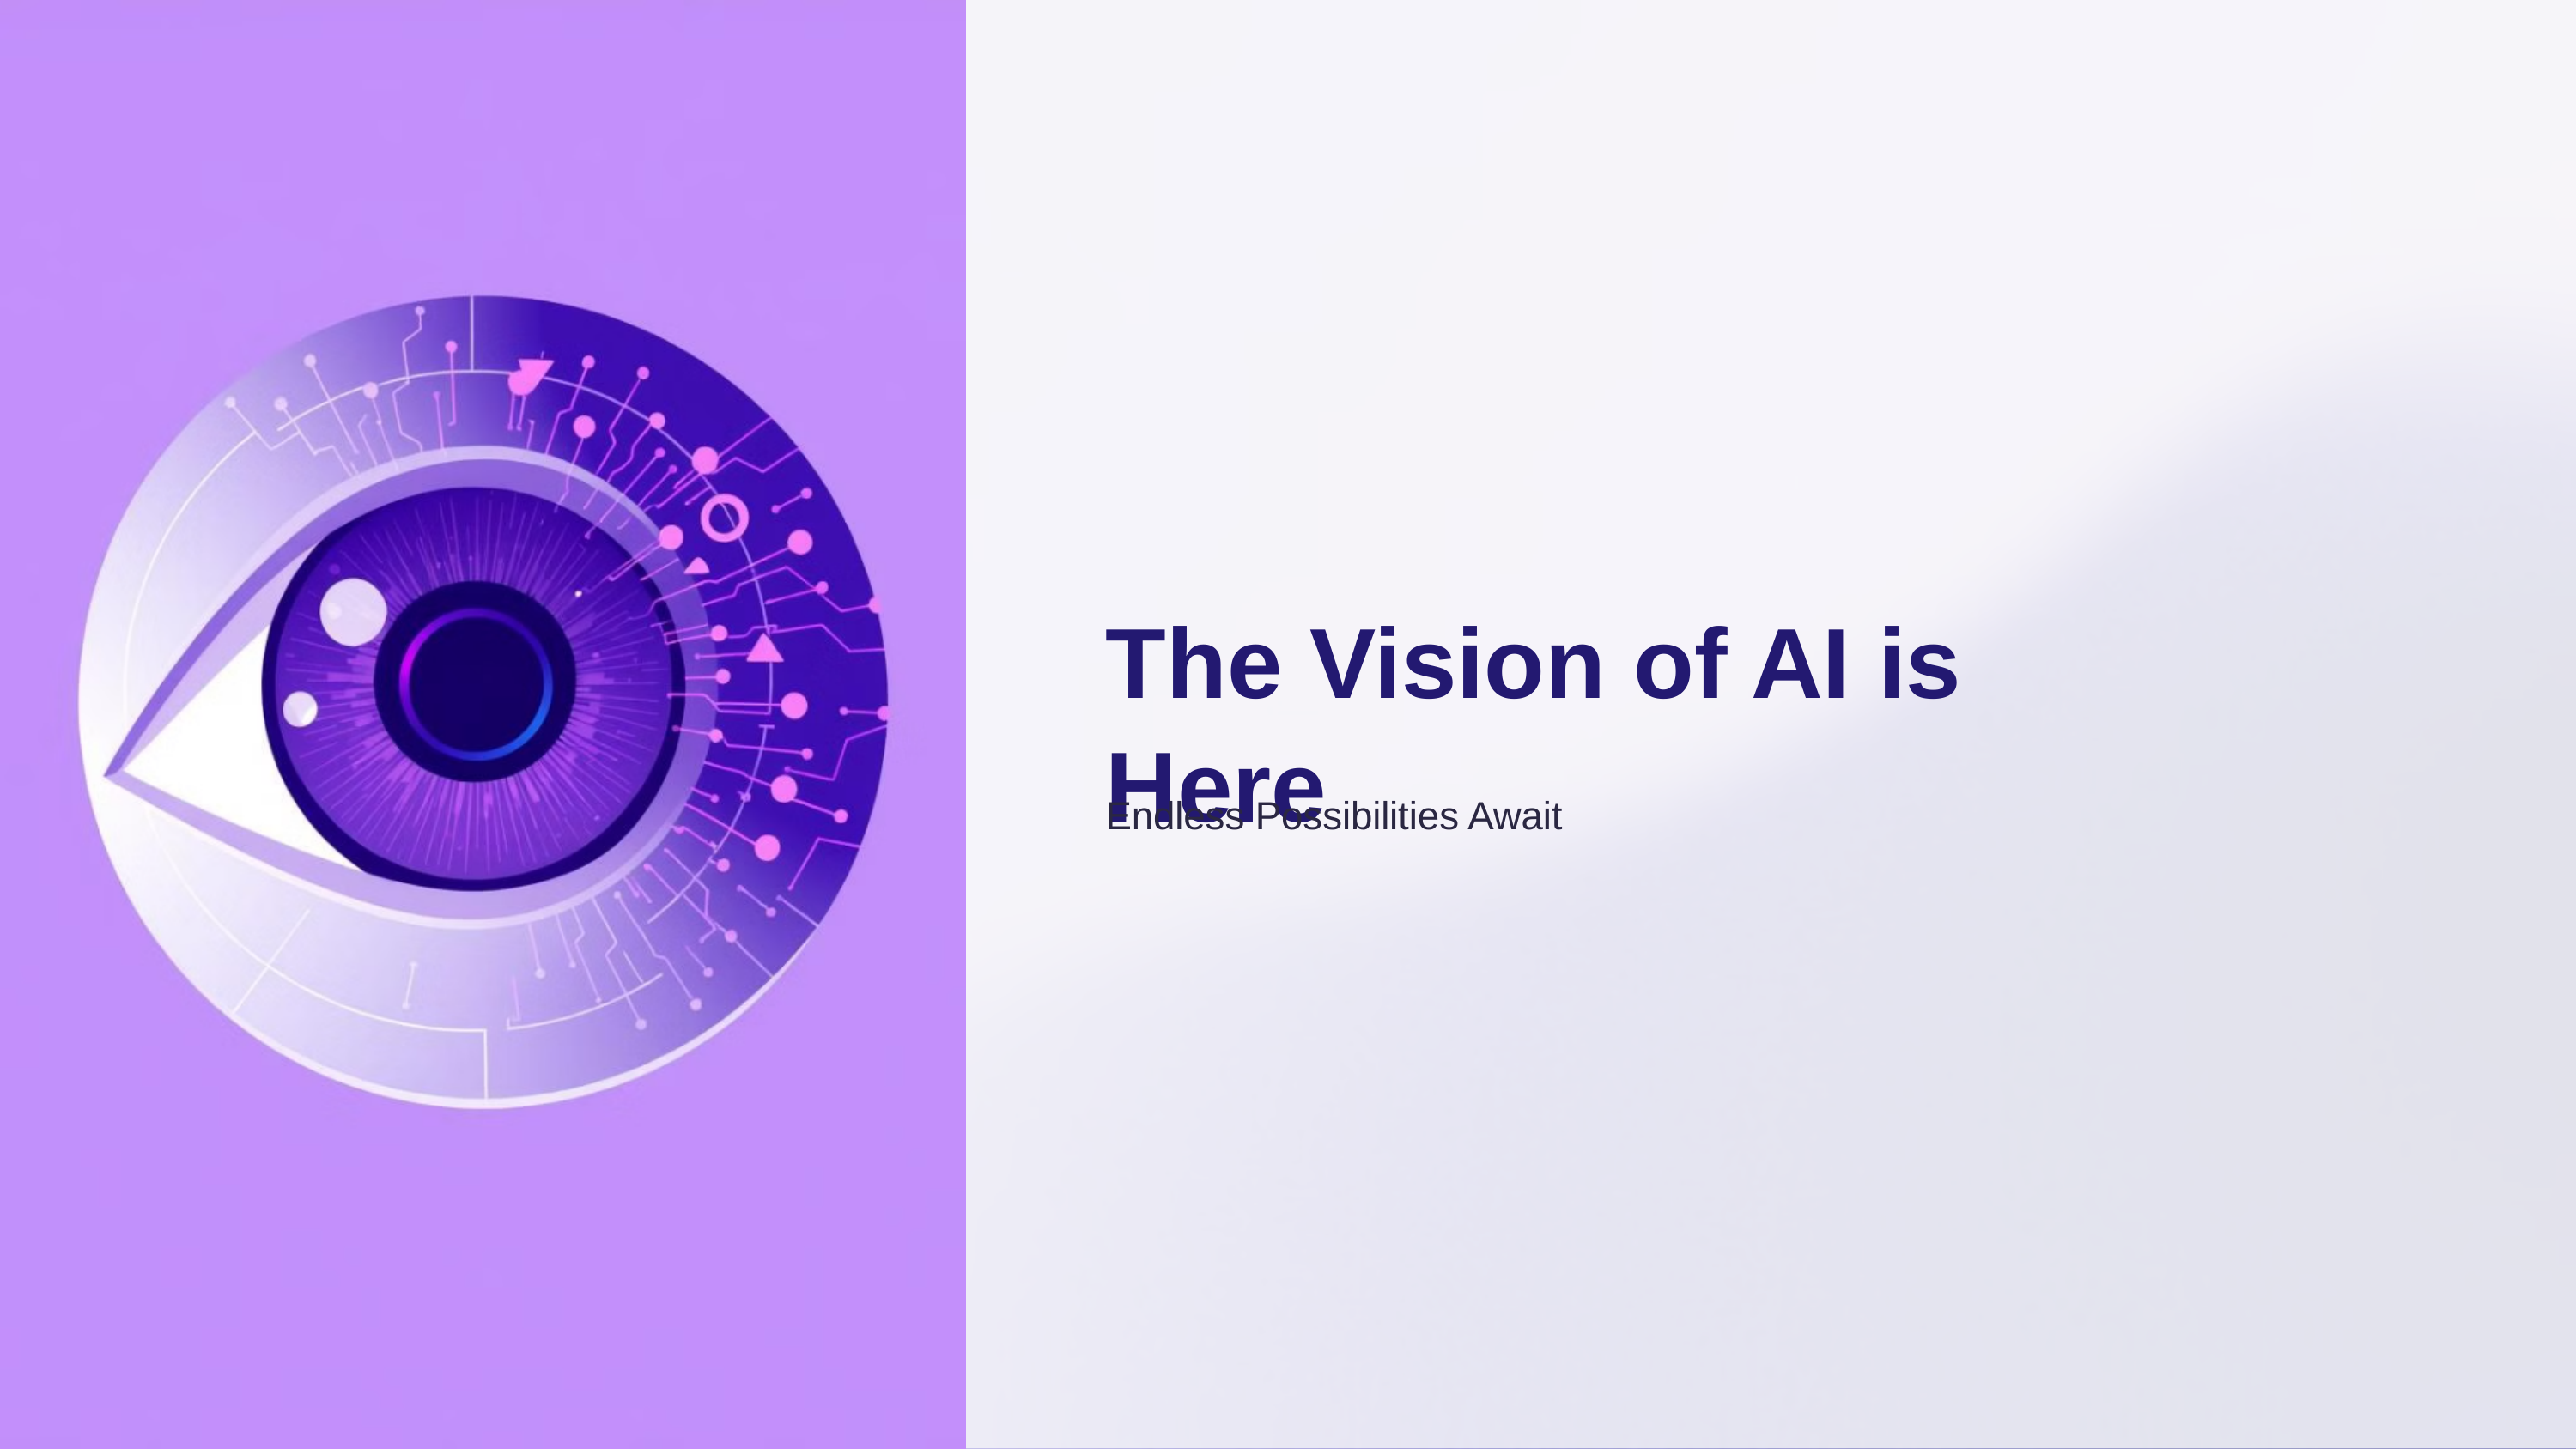

The Vision of AI is Here

Endless Possibilities Await